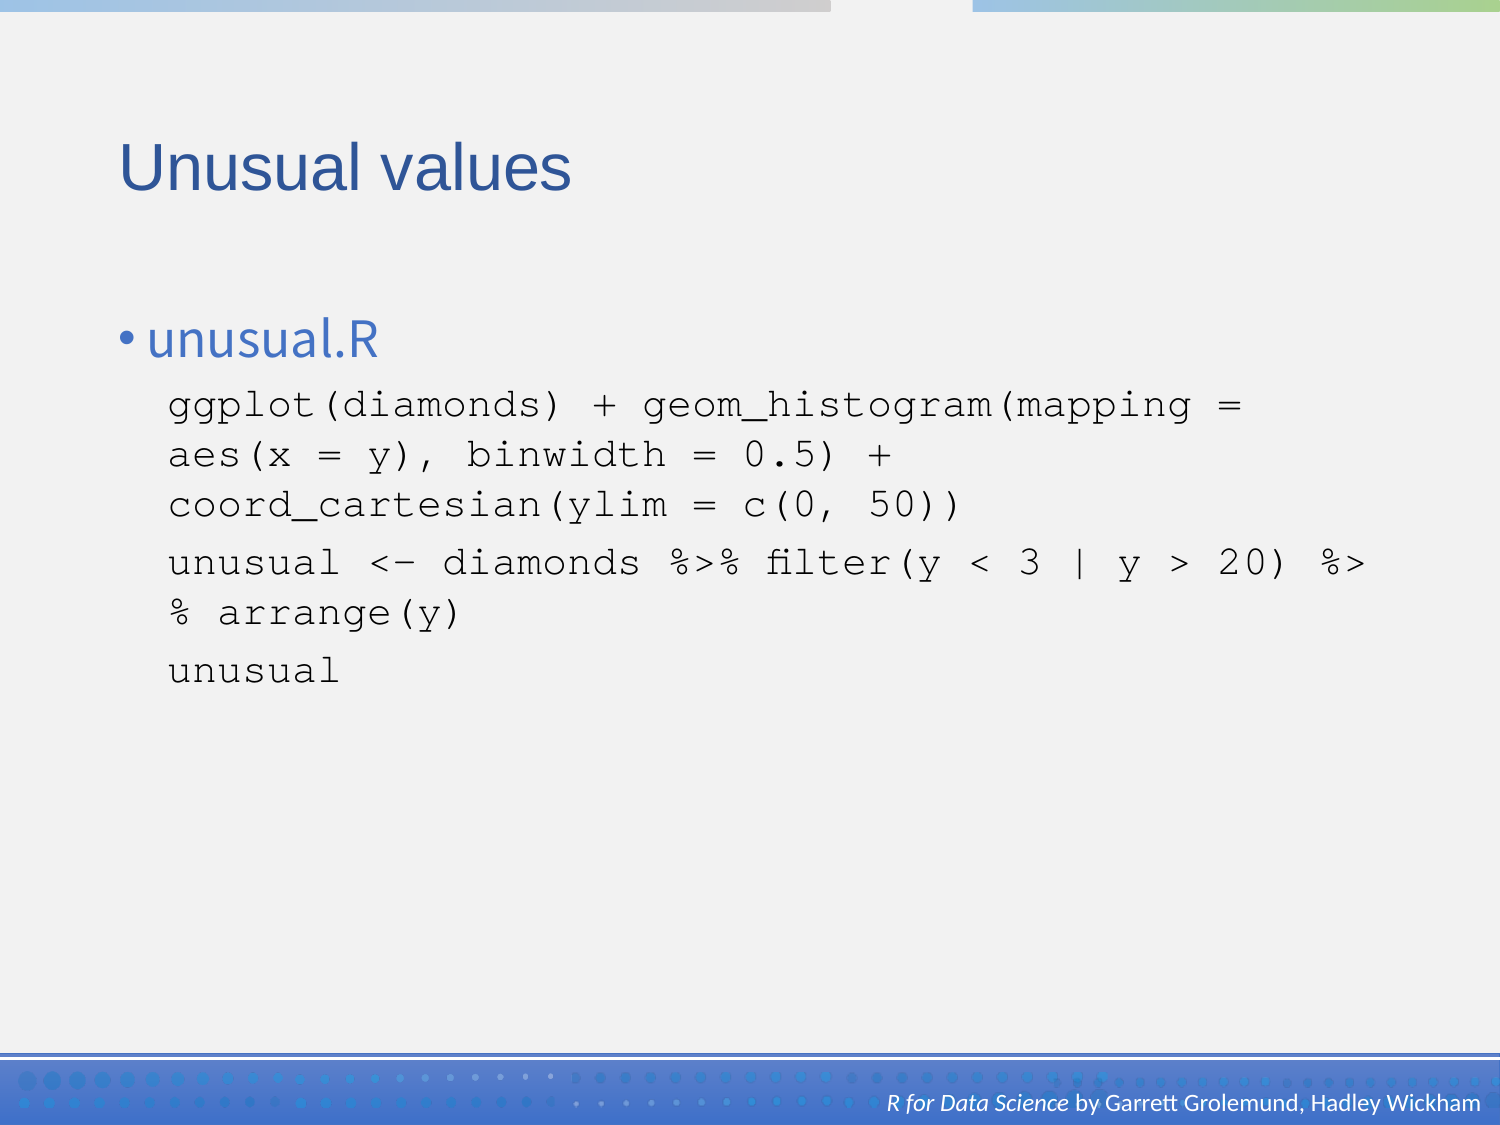

# Unusual values
unusual.R
ggplot(diamonds) + geom_histogram(mapping = aes(x = y), binwidth = 0.5) +  coord_cartesian(ylim = c(0, 50))
unusual <- diamonds %>% filter(y < 3 | y > 20) %>% arrange(y)
unusual

R for Data Science by Garrett Grolemund, Hadley Wickham